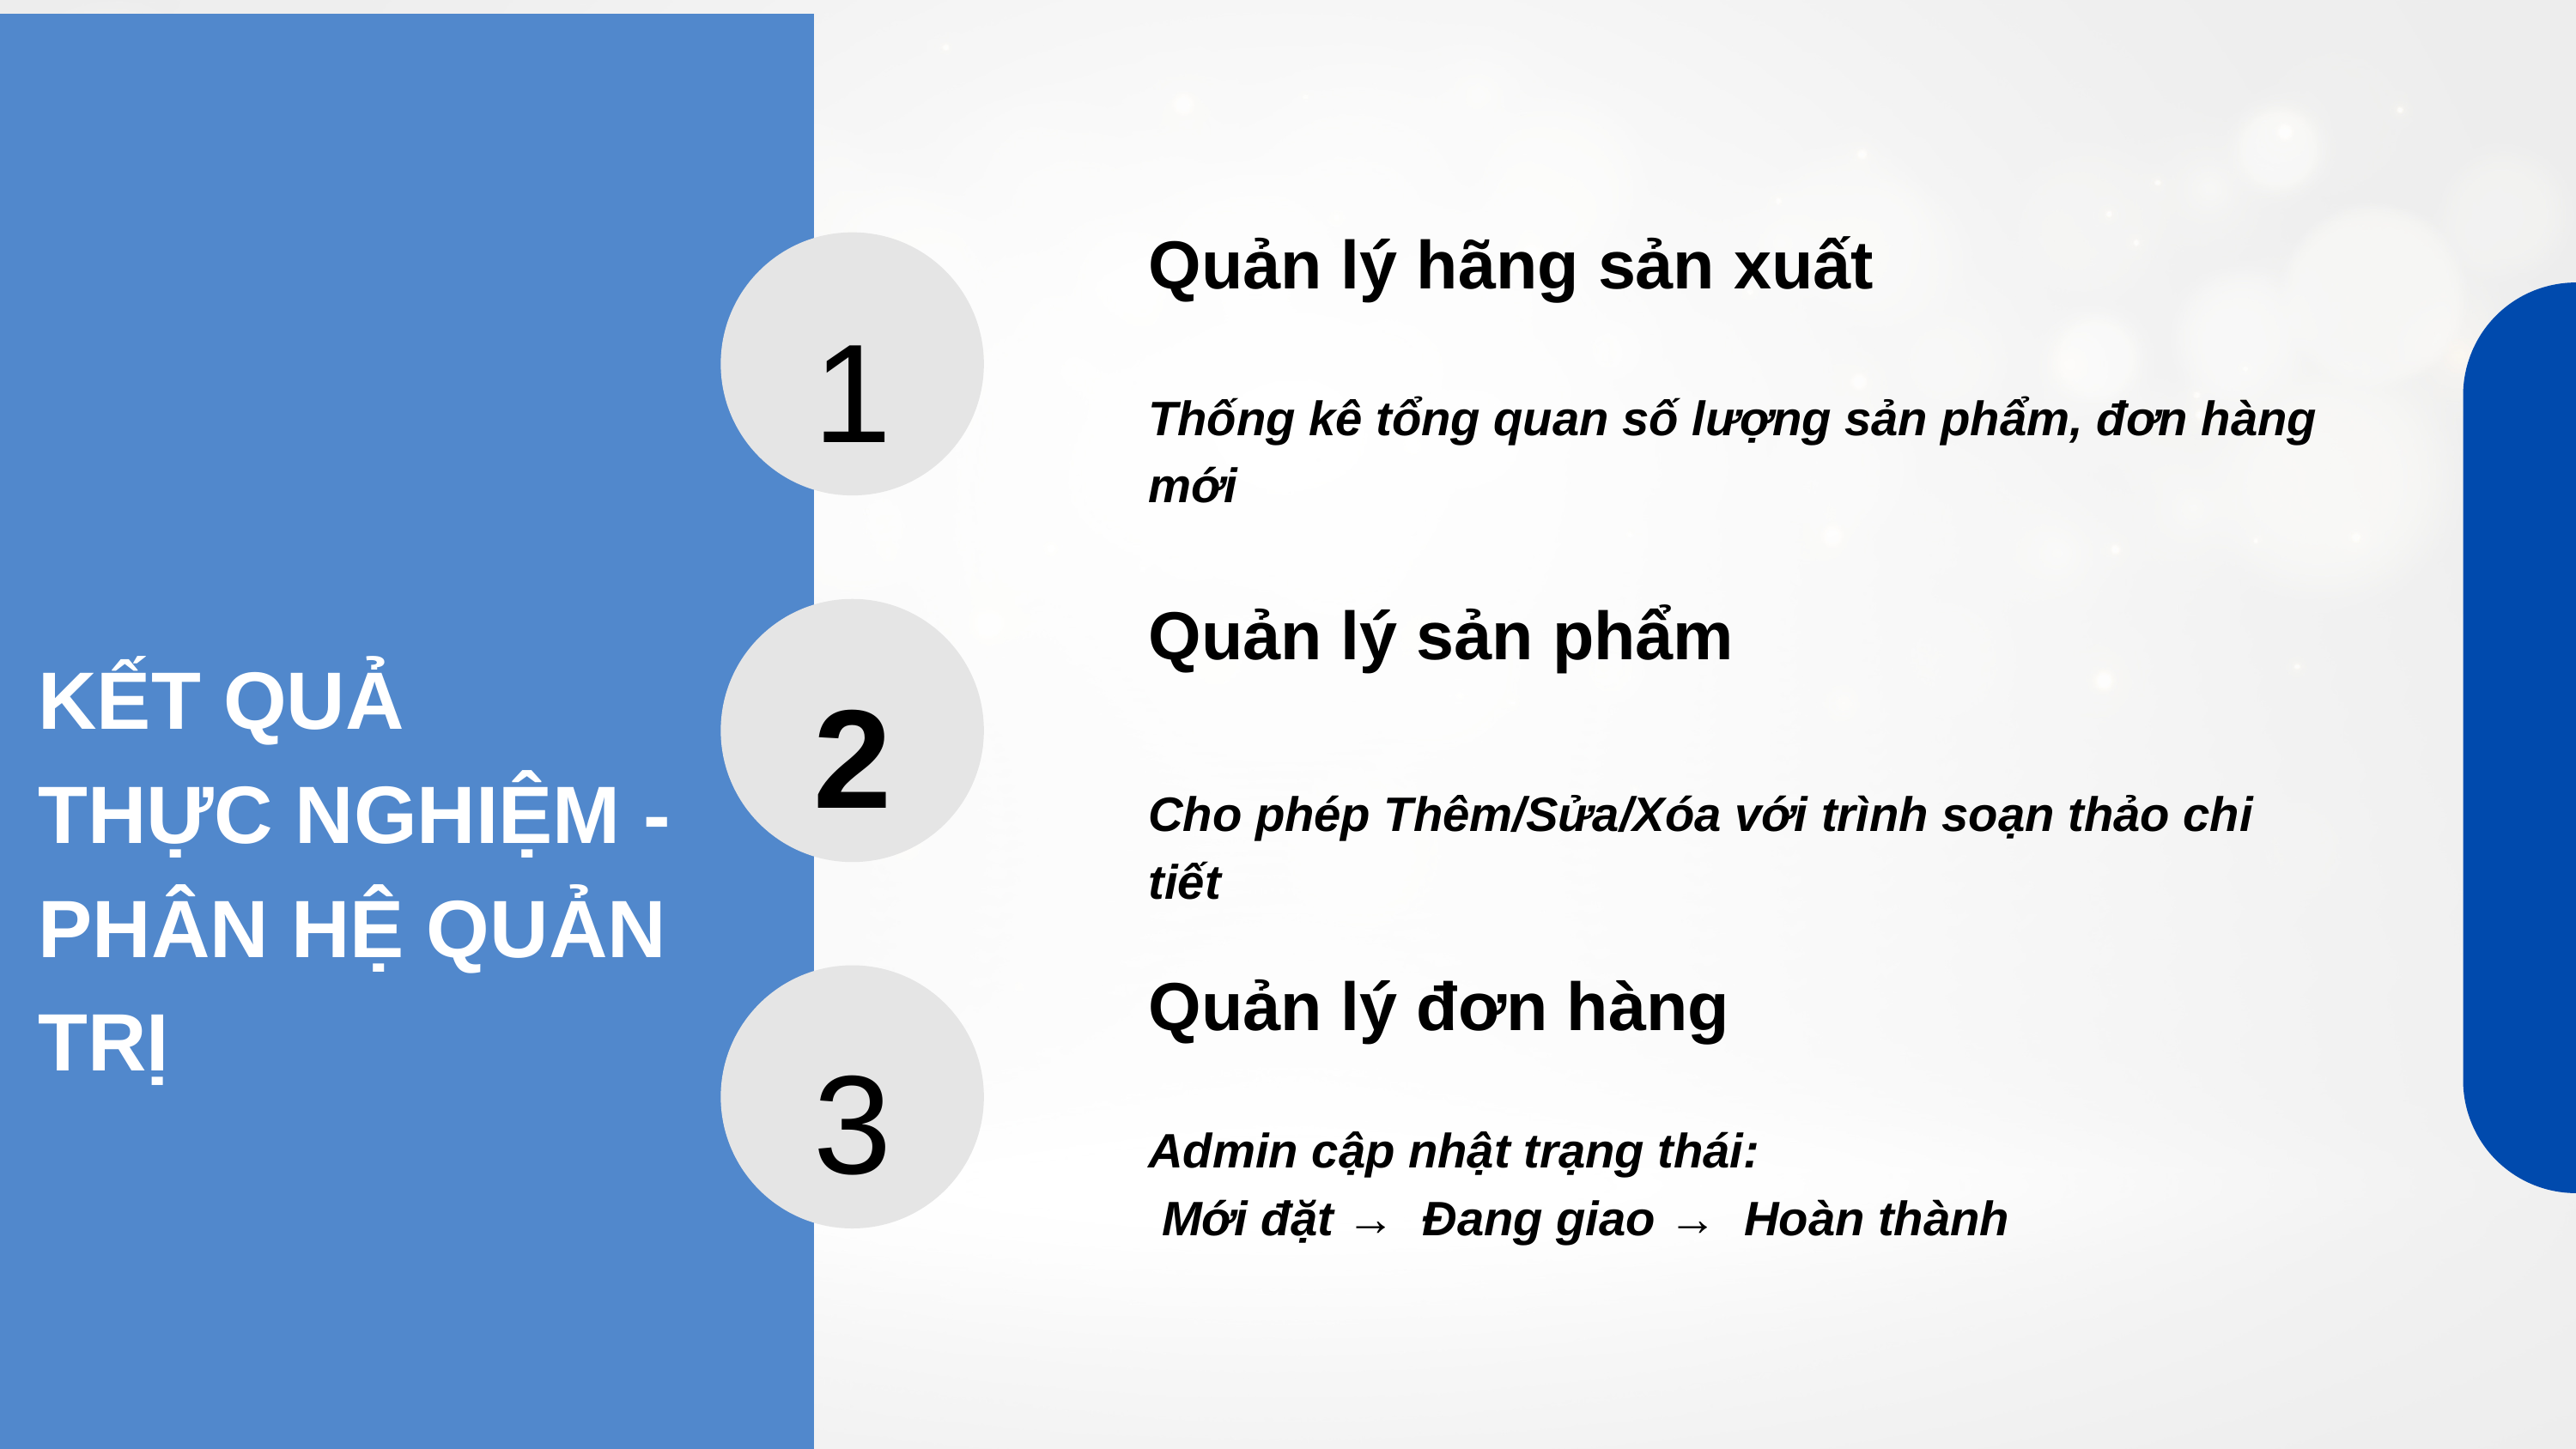

Quản lý hãng sản xuất

1

Thống kê tổng quan số lượng sản phẩm, đơn hàng mới
Quản lý sản phẩm

KẾT QUẢ
THỰC NGHIỆM - PHÂN HỆ QUẢN TRỊ
2
Cho phép Thêm/Sửa/Xóa với trình soạn thảo chi tiết
Quản lý đơn hàng

3
Admin cập nhật trạng thái:
 Mới đặt →  Đang giao →  Hoàn thành